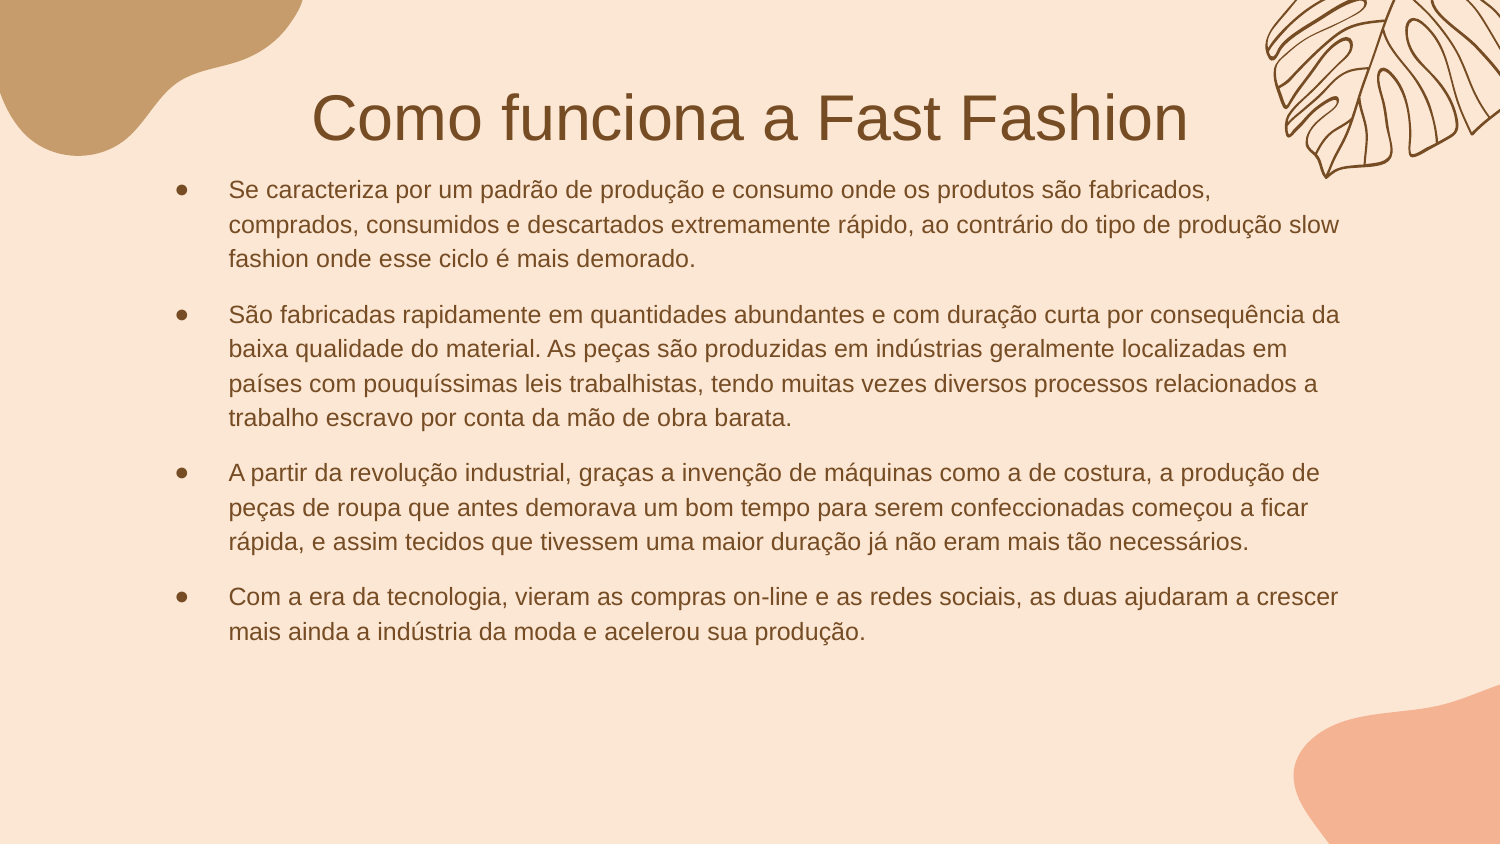

# Como funciona a Fast Fashion
Se caracteriza por um padrão de produção e consumo onde os produtos são fabricados, comprados, consumidos e descartados extremamente rápido, ao contrário do tipo de produção slow fashion onde esse ciclo é mais demorado.
São fabricadas rapidamente em quantidades abundantes e com duração curta por consequência da baixa qualidade do material. As peças são produzidas em indústrias geralmente localizadas em países com pouquíssimas leis trabalhistas, tendo muitas vezes diversos processos relacionados a trabalho escravo por conta da mão de obra barata.
A partir da revolução industrial, graças a invenção de máquinas como a de costura, a produção de peças de roupa que antes demorava um bom tempo para serem confeccionadas começou a ficar rápida, e assim tecidos que tivessem uma maior duração já não eram mais tão necessários.
Com a era da tecnologia, vieram as compras on-line e as redes sociais, as duas ajudaram a crescer mais ainda a indústria da moda e acelerou sua produção.